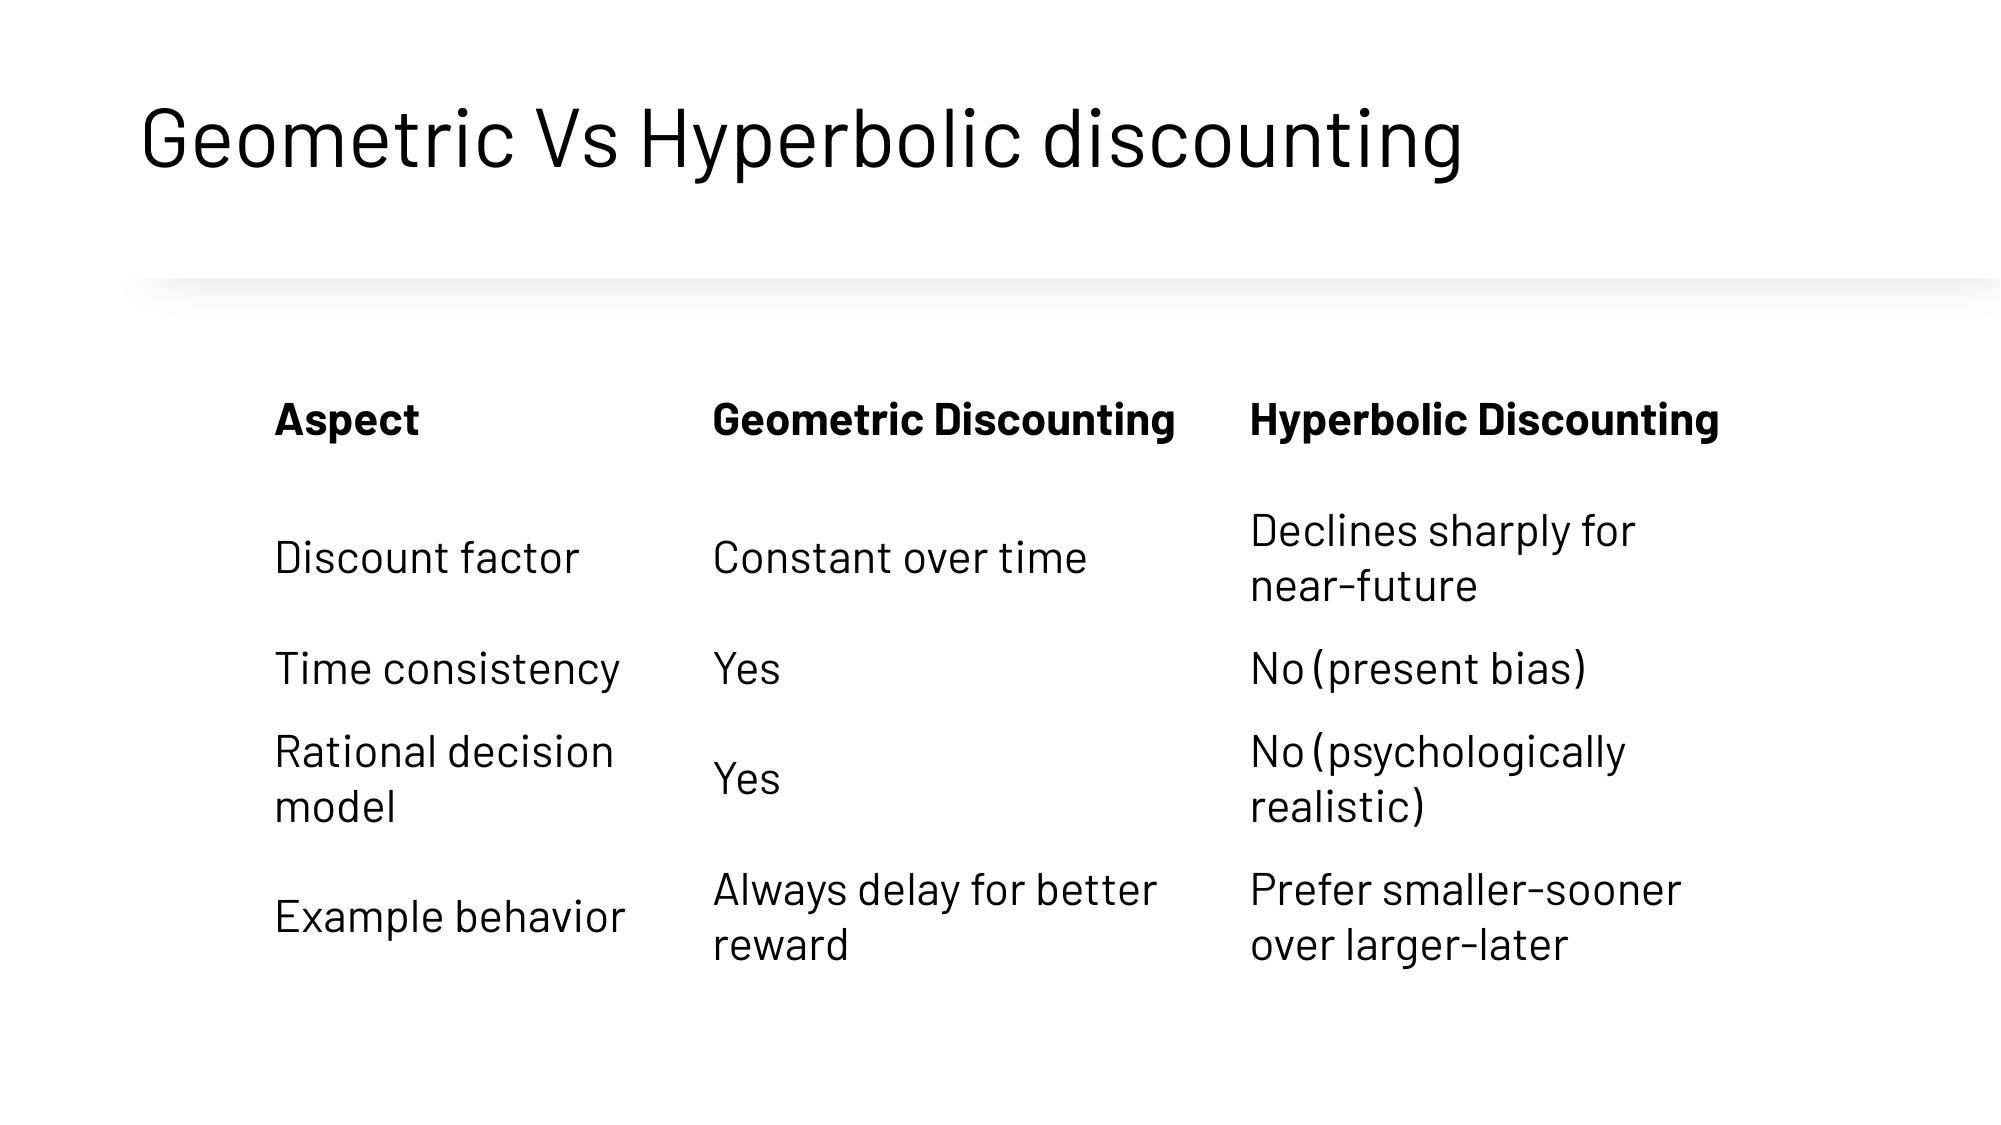

# Geometric Vs Hyperbolic discounting
| Aspect | Geometric Discounting | Hyperbolic Discounting |
| --- | --- | --- |
| Discount factor | Constant over time | Declines sharply for near-future |
| Time consistency | Yes | No (present bias) |
| Rational decision model | Yes | No (psychologically realistic) |
| Example behavior | Always delay for better reward | Prefer smaller-sooner over larger-later |